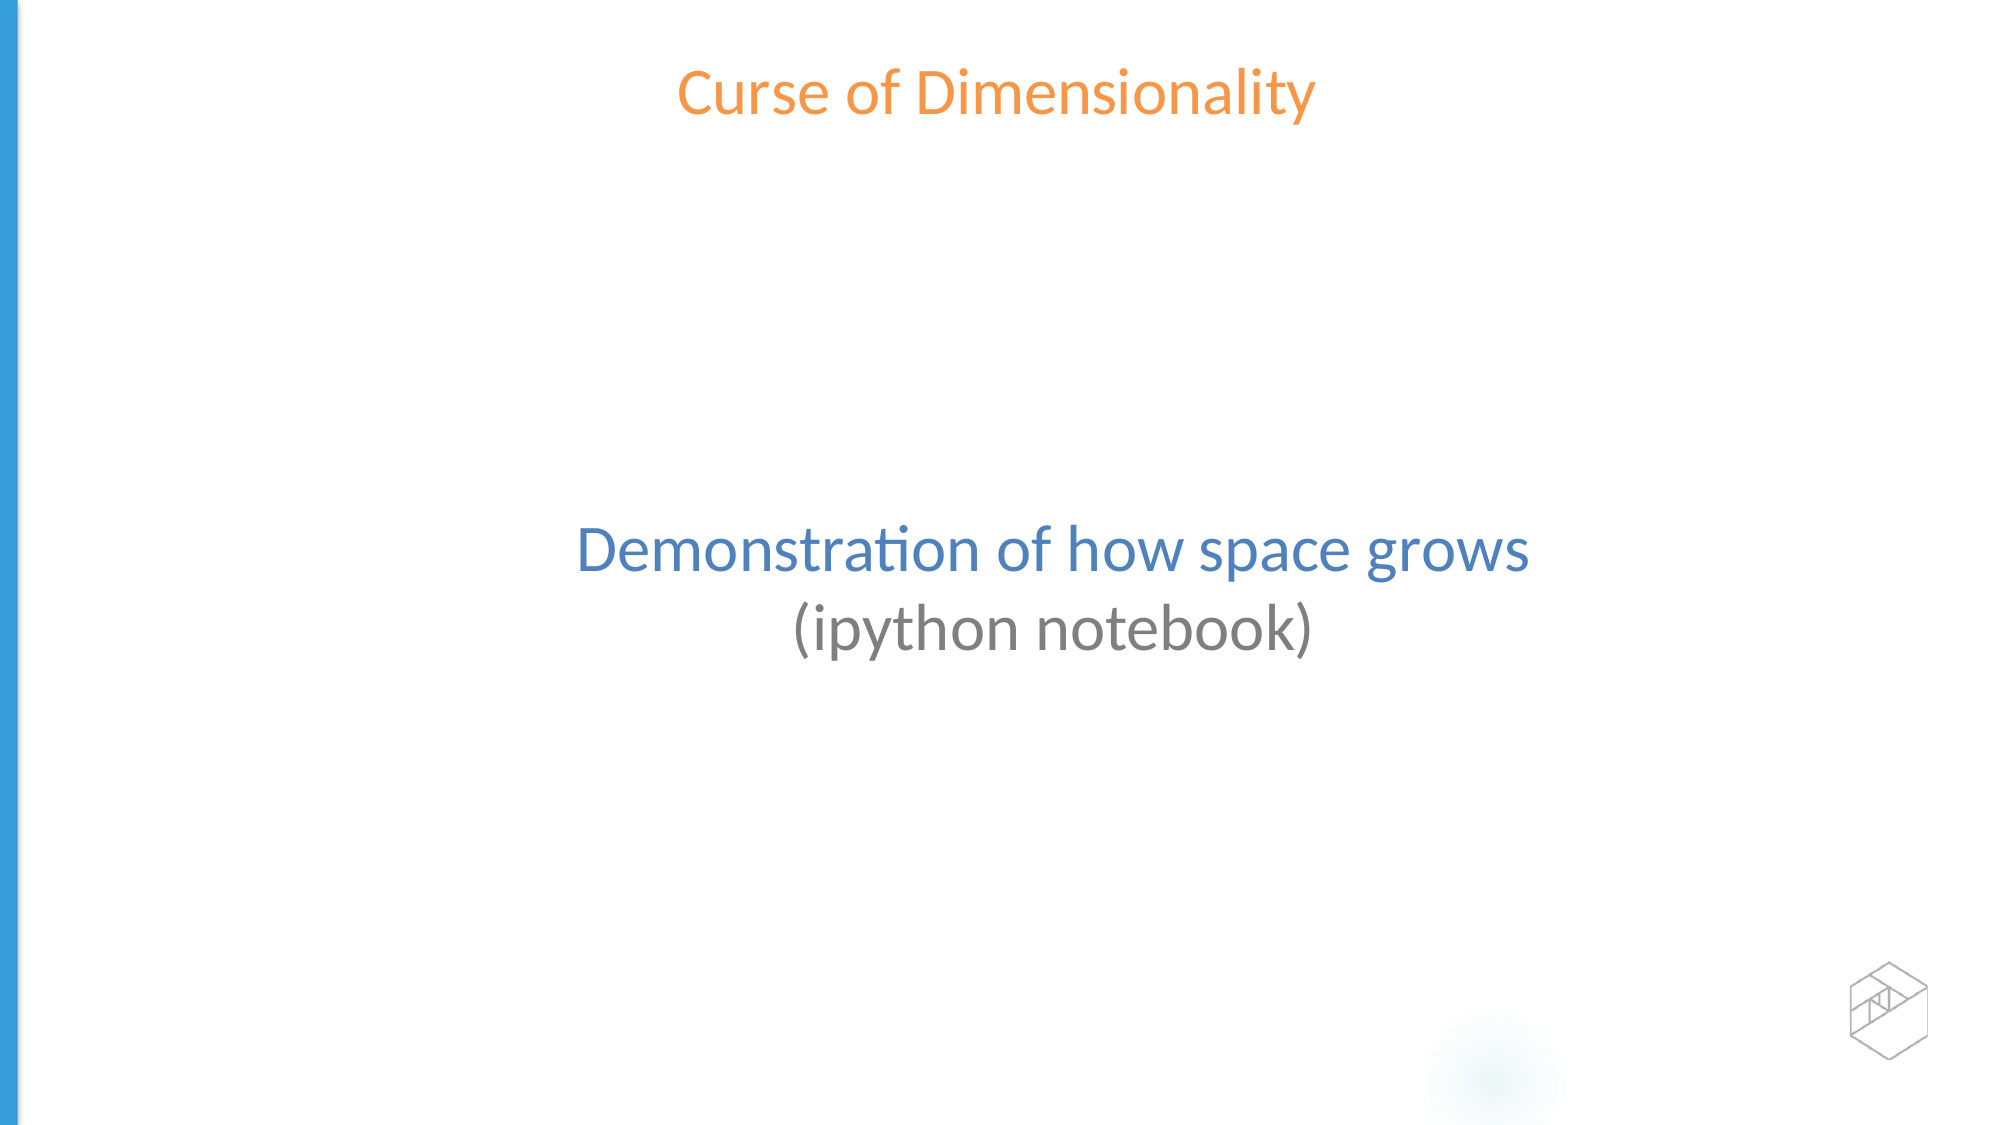

Curse of Dimensionality
Demonstration of how space grows
(ipython notebook)